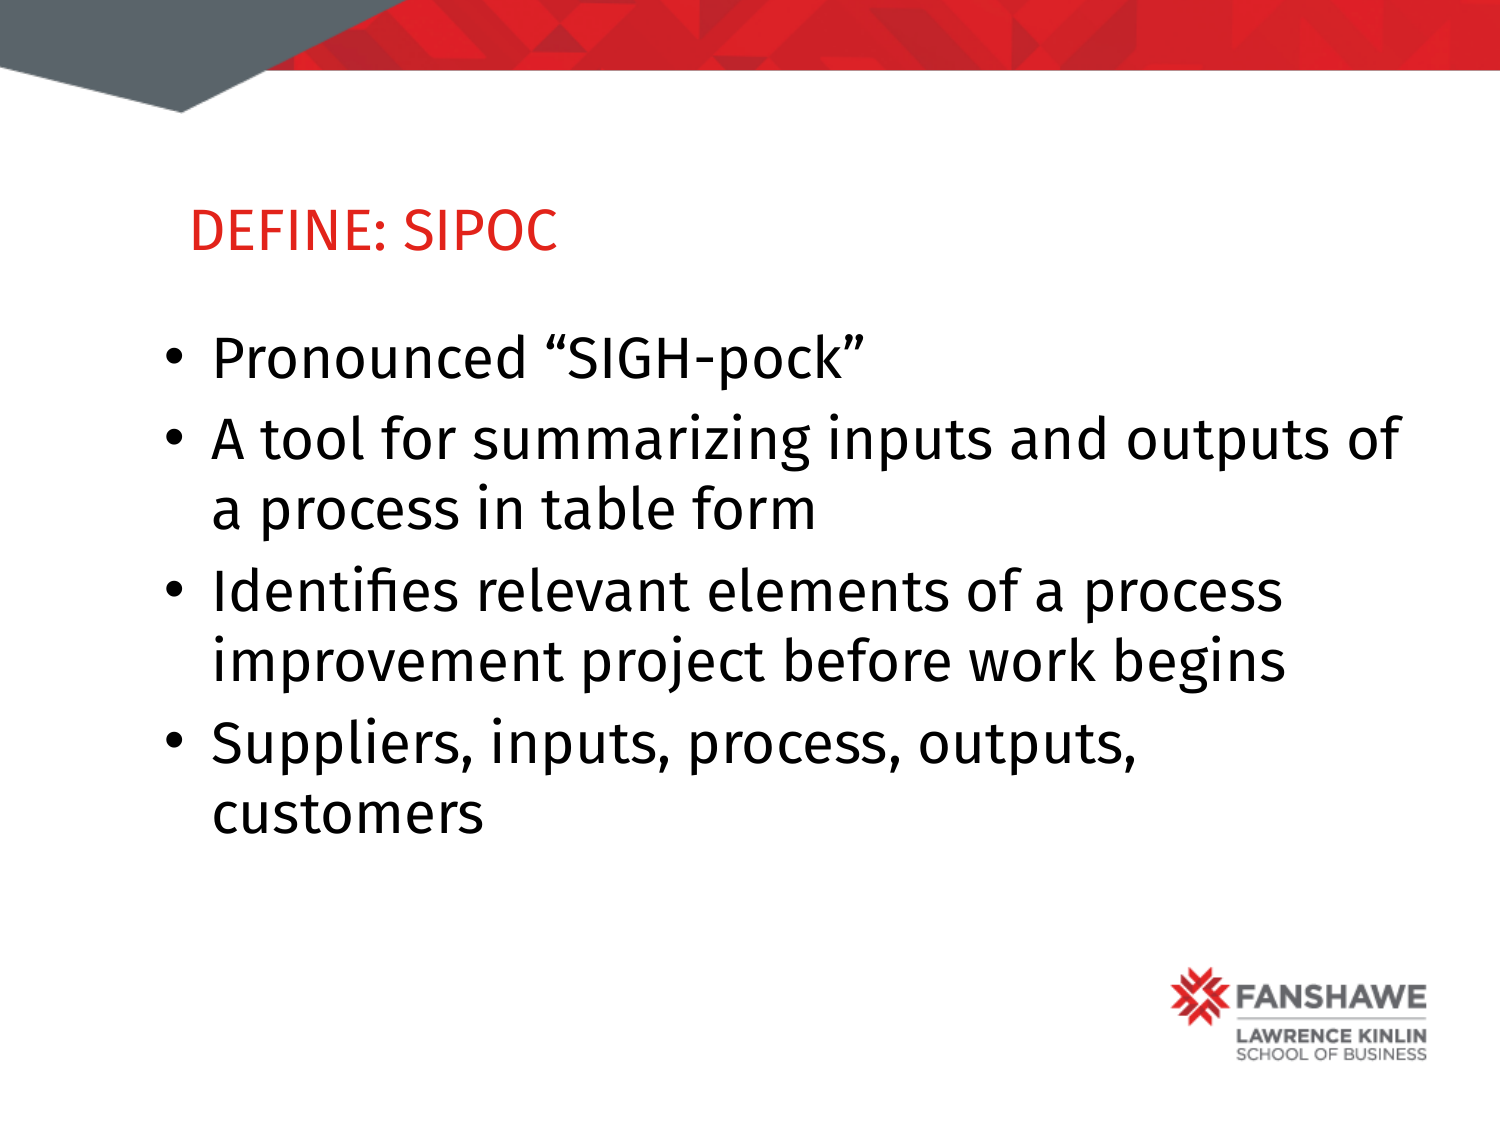

# Define: SIPOC
Pronounced “SIGH-pock”
A tool for summarizing inputs and outputs of a process in table form
Identifies relevant elements of a process improvement project before work begins
Suppliers, inputs, process, outputs, customers